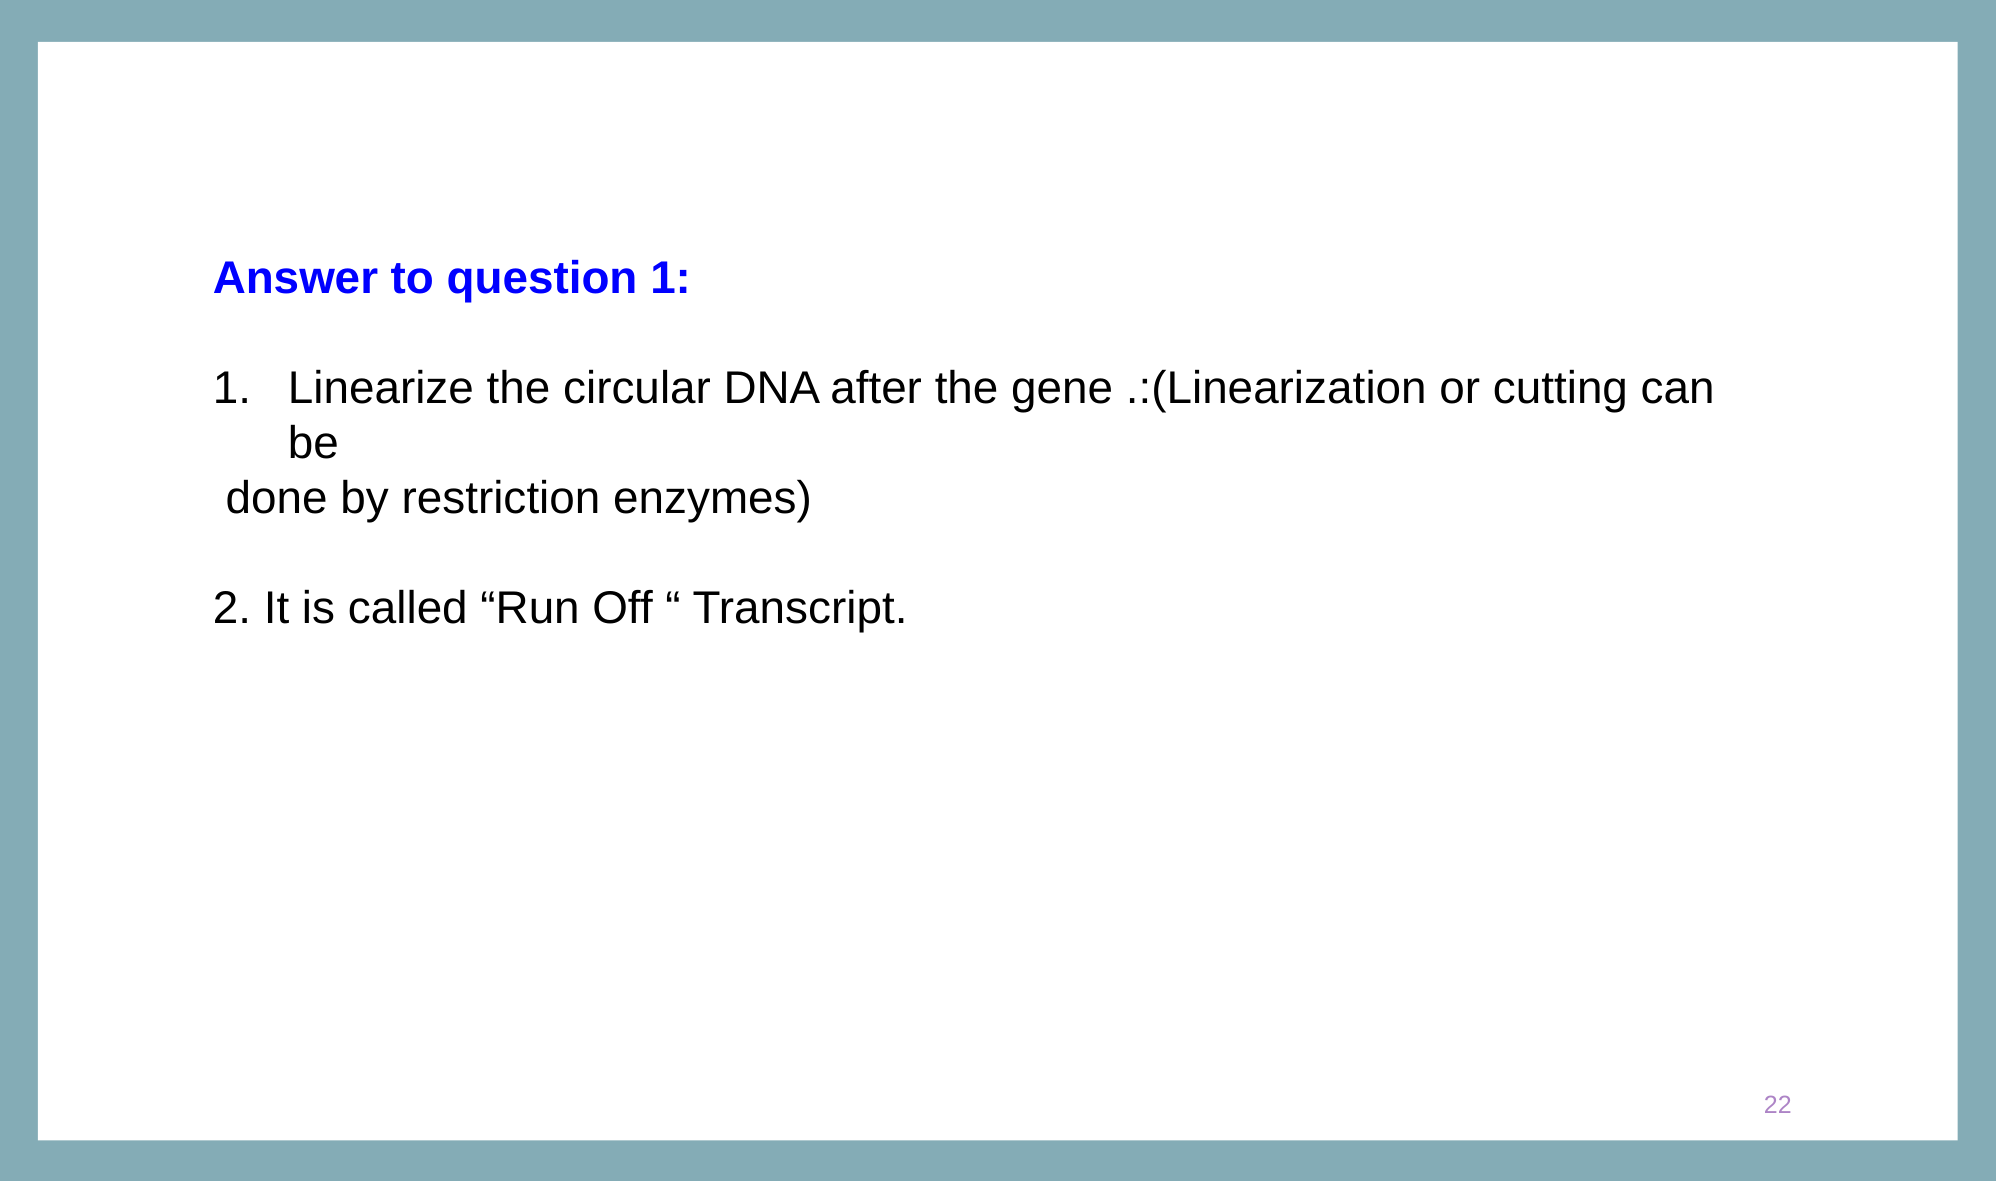

Answer to question 1:

Linearize the circular DNA after the gene .:(Linearization or cutting can be
 done by restriction enzymes)

2. It is called “Run Off “ Transcript.

22